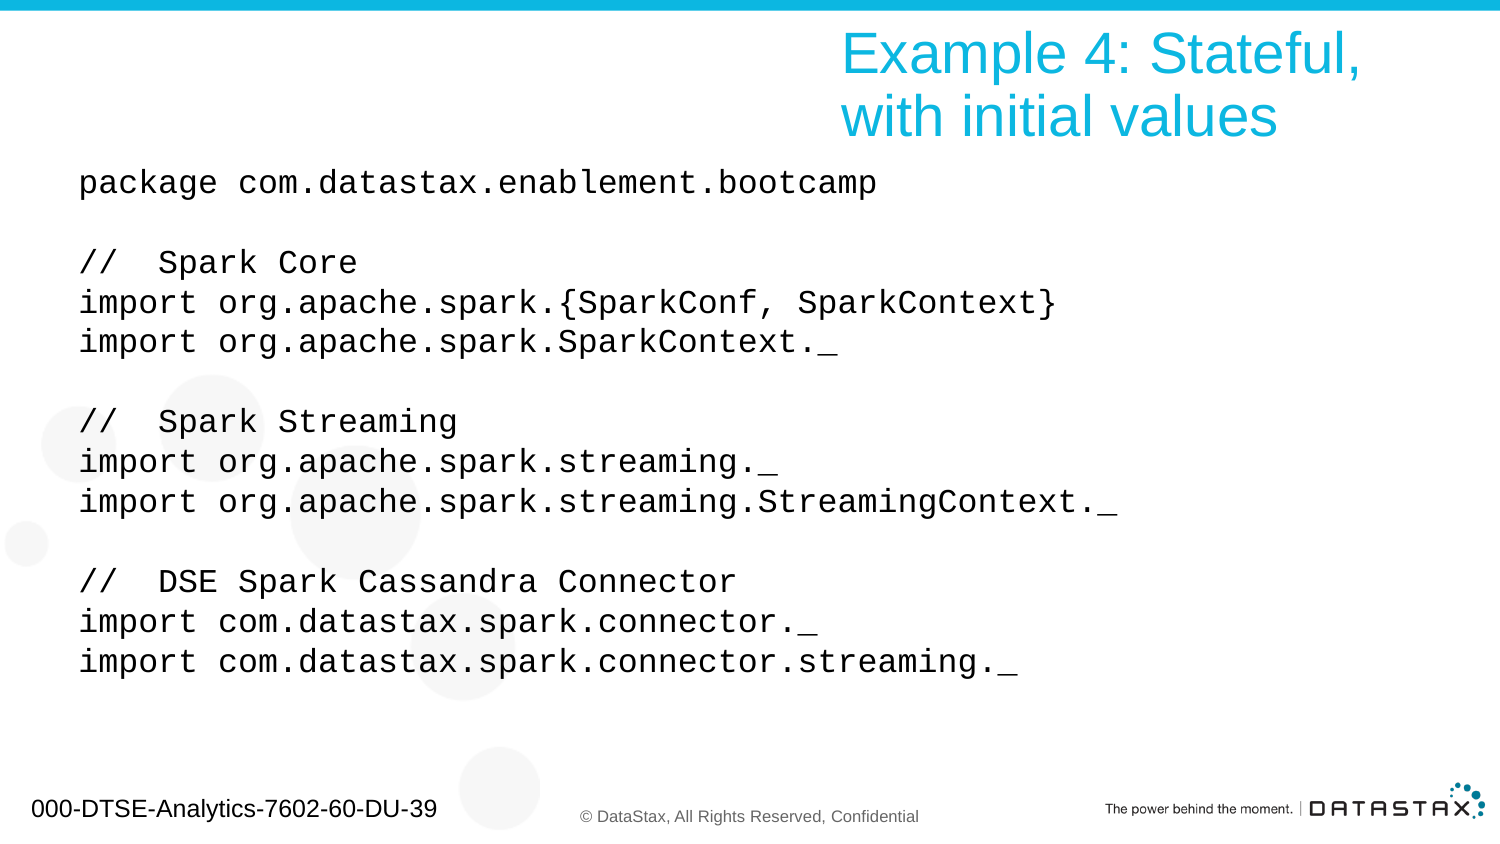

# Example 4: Stateful, with initial values
package com.datastax.enablement.bootcamp

//  Spark Core
import org.apache.spark.{SparkConf, SparkContext}
import org.apache.spark.SparkContext._

//  Spark Streaming
import org.apache.spark.streaming._
import org.apache.spark.streaming.StreamingContext._

//  DSE Spark Cassandra Connector
import com.datastax.spark.connector._
import com.datastax.spark.connector.streaming._
000-DTSE-Analytics-7602-60-DU-39